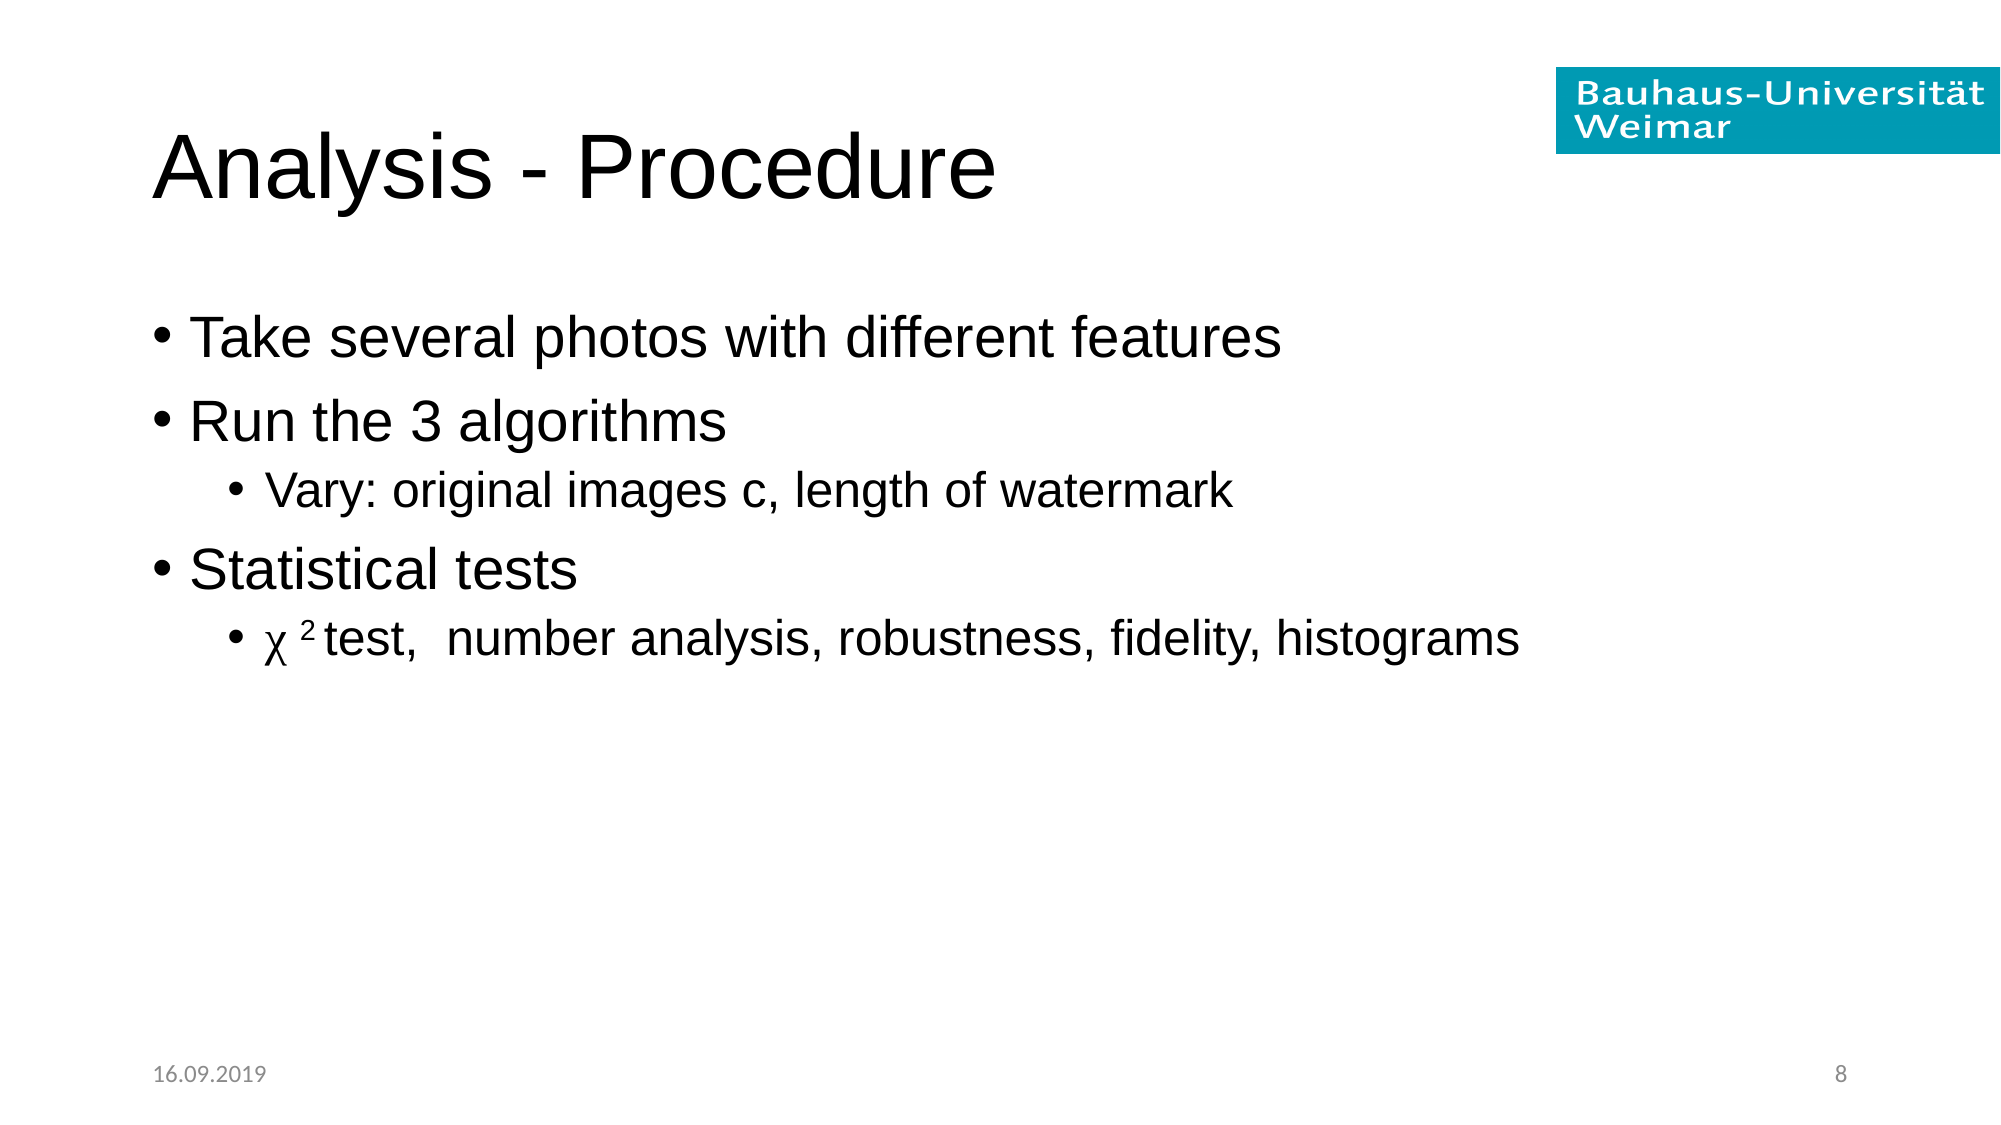

# Analysis - Procedure
Take several photos with different features
Run the 3 algorithms
Vary: original images c, length of watermark
Statistical tests
χ 2 test,  number analysis, robustness, fidelity, histograms
16.09.2019

8